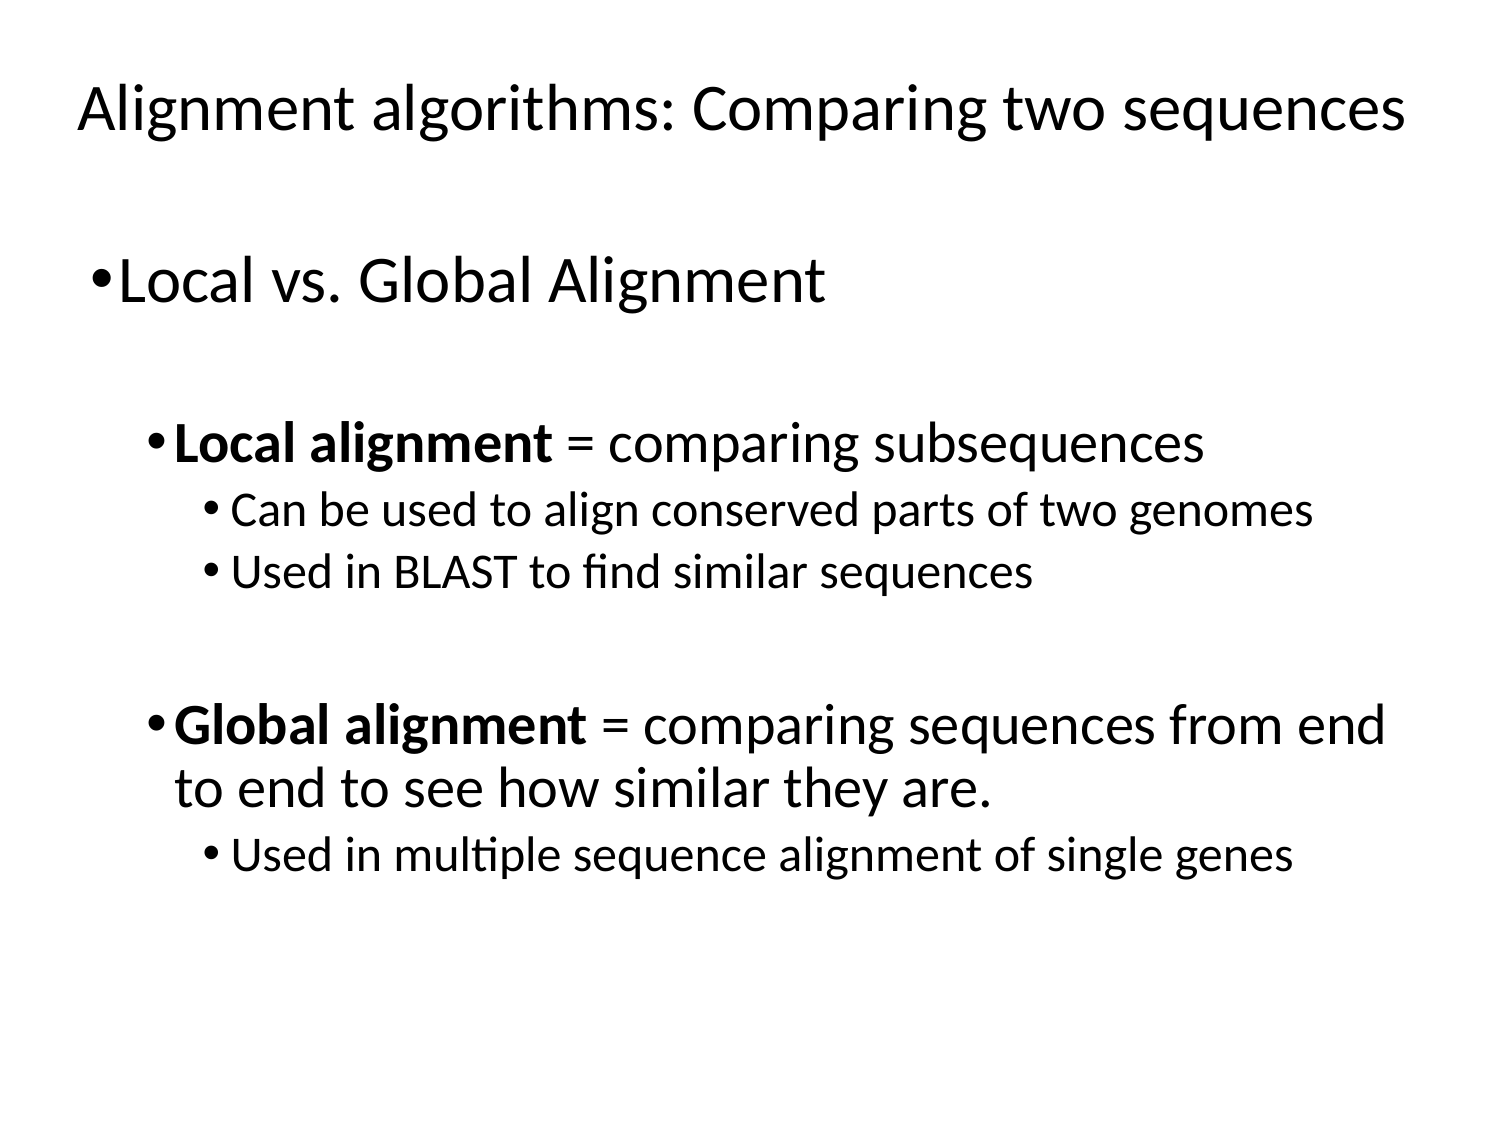

Alignment algorithms: Comparing two sequences
Local vs. Global Alignment

Local alignment = comparing subsequences
Can be used to align conserved parts of two genomes
Used in BLAST to find similar sequences

Global alignment = comparing sequences from end to end to see how similar they are.
Used in multiple sequence alignment of single genes